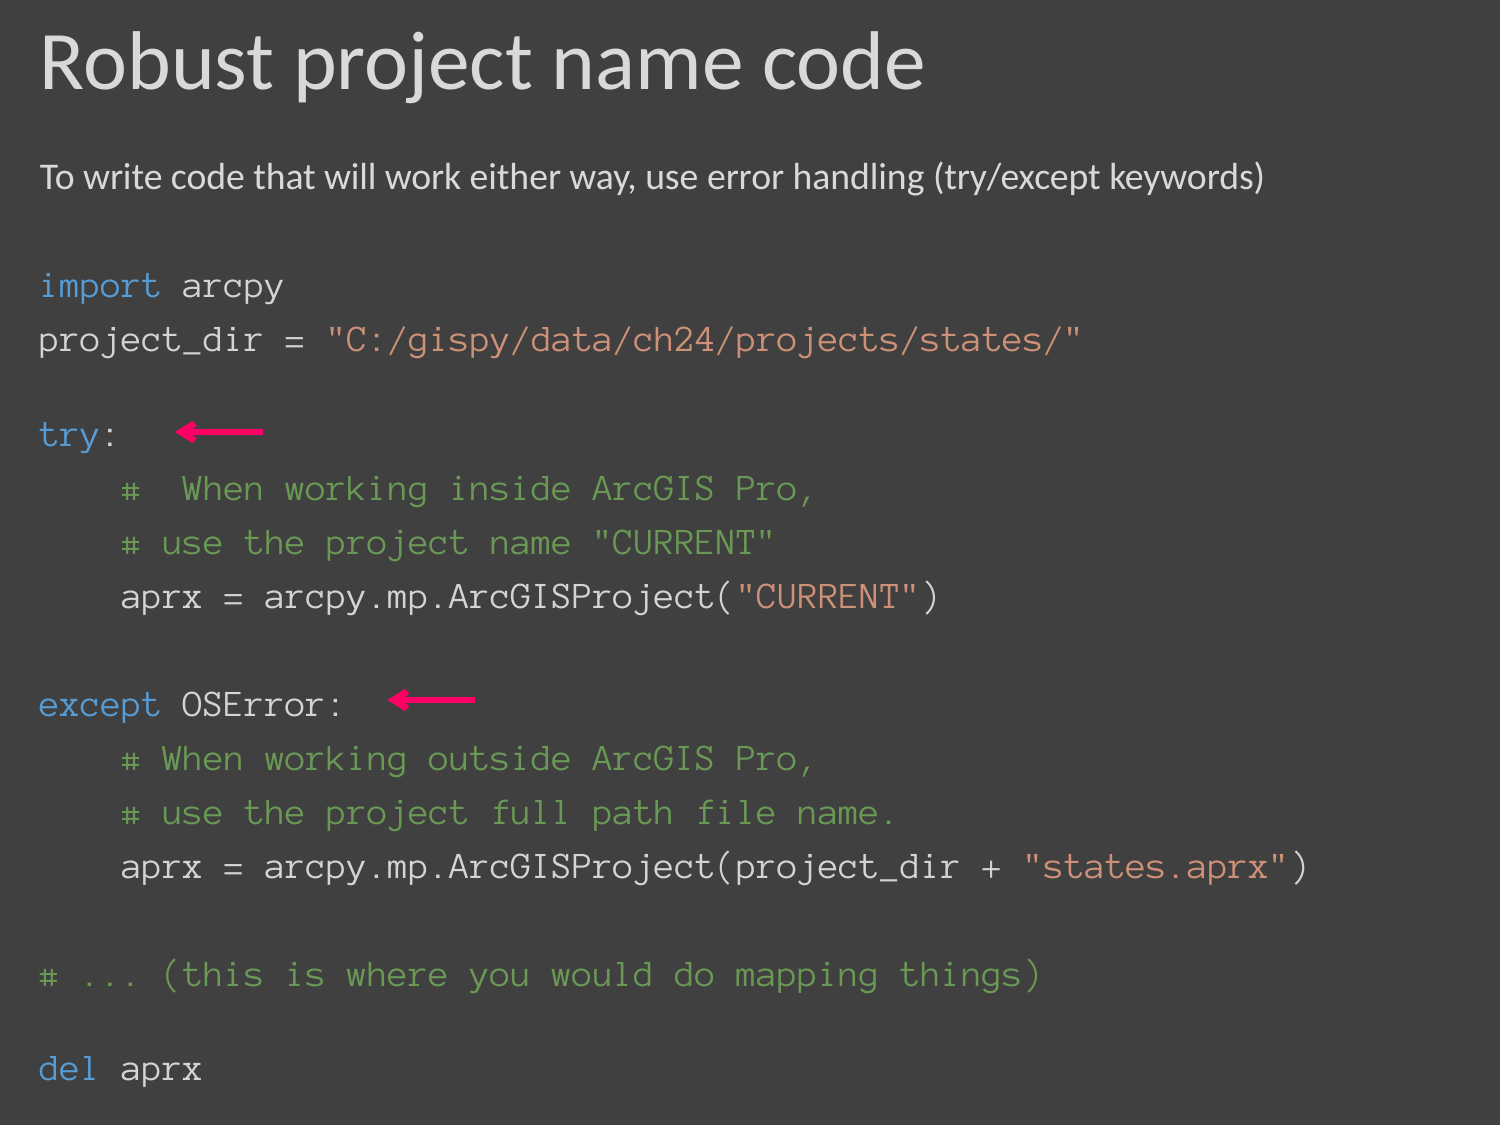

# Robust project name code
To write code that will work either way, use error handling (try/except keywords)

import arcpy
project_dir = "C:/gispy/data/ch24/projects/states/"
try:
    #  When working inside ArcGIS Pro,
    # use the project name "CURRENT"
    aprx = arcpy.mp.ArcGISProject("CURRENT")

except OSError:
    # When working outside ArcGIS Pro,
    # use the project full path file name.
    aprx = arcpy.mp.ArcGISProject(project_dir + "states.aprx")

# ... (this is where you would do mapping things)
del aprx